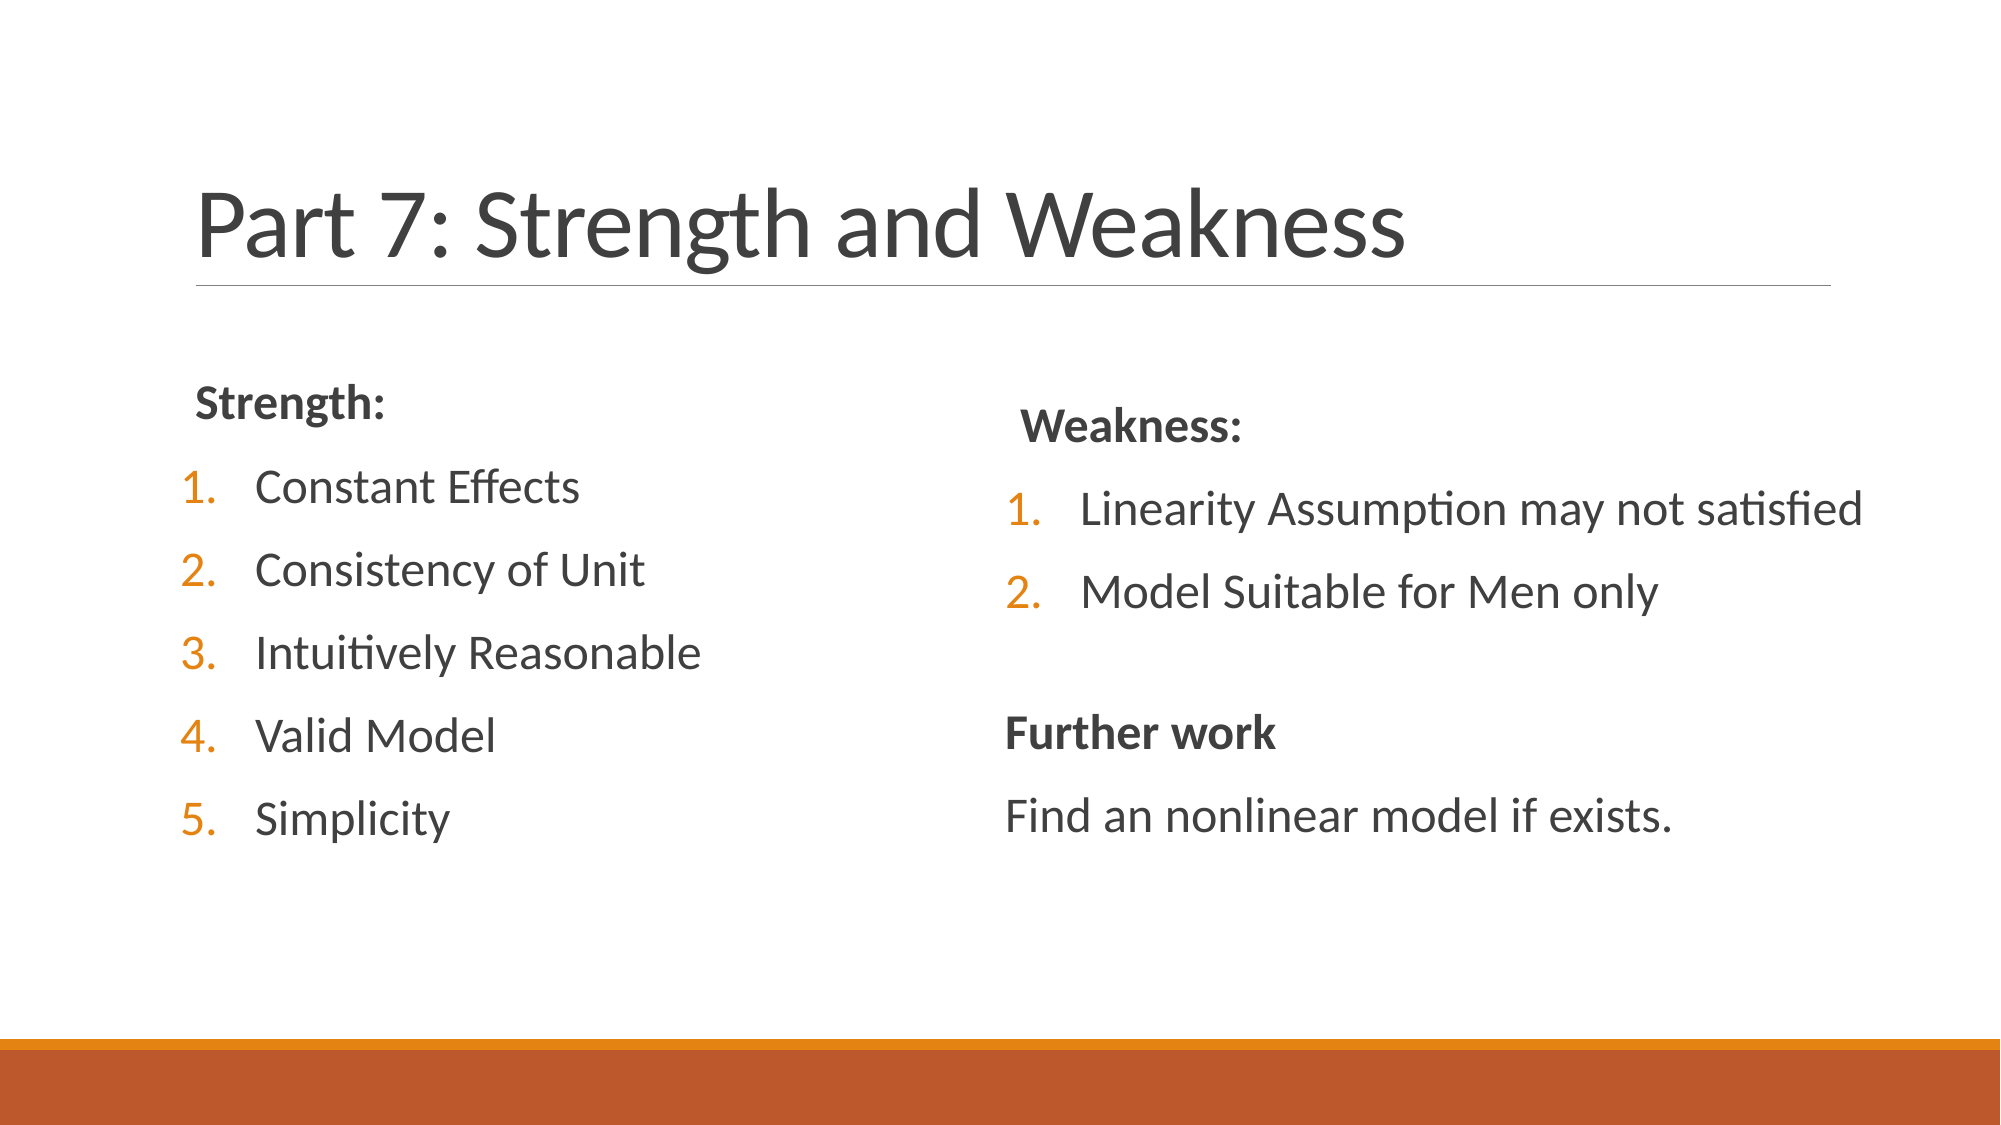

# Part 7: Strength and Weakness

Strength:
Constant Effects
Consistency of Unit
Intuitively Reasonable
Valid Model
Simplicity

Weakness:
Linearity Assumption may not satisfied
Model Suitable for Men only

Further work
Find an nonlinear model if exists.